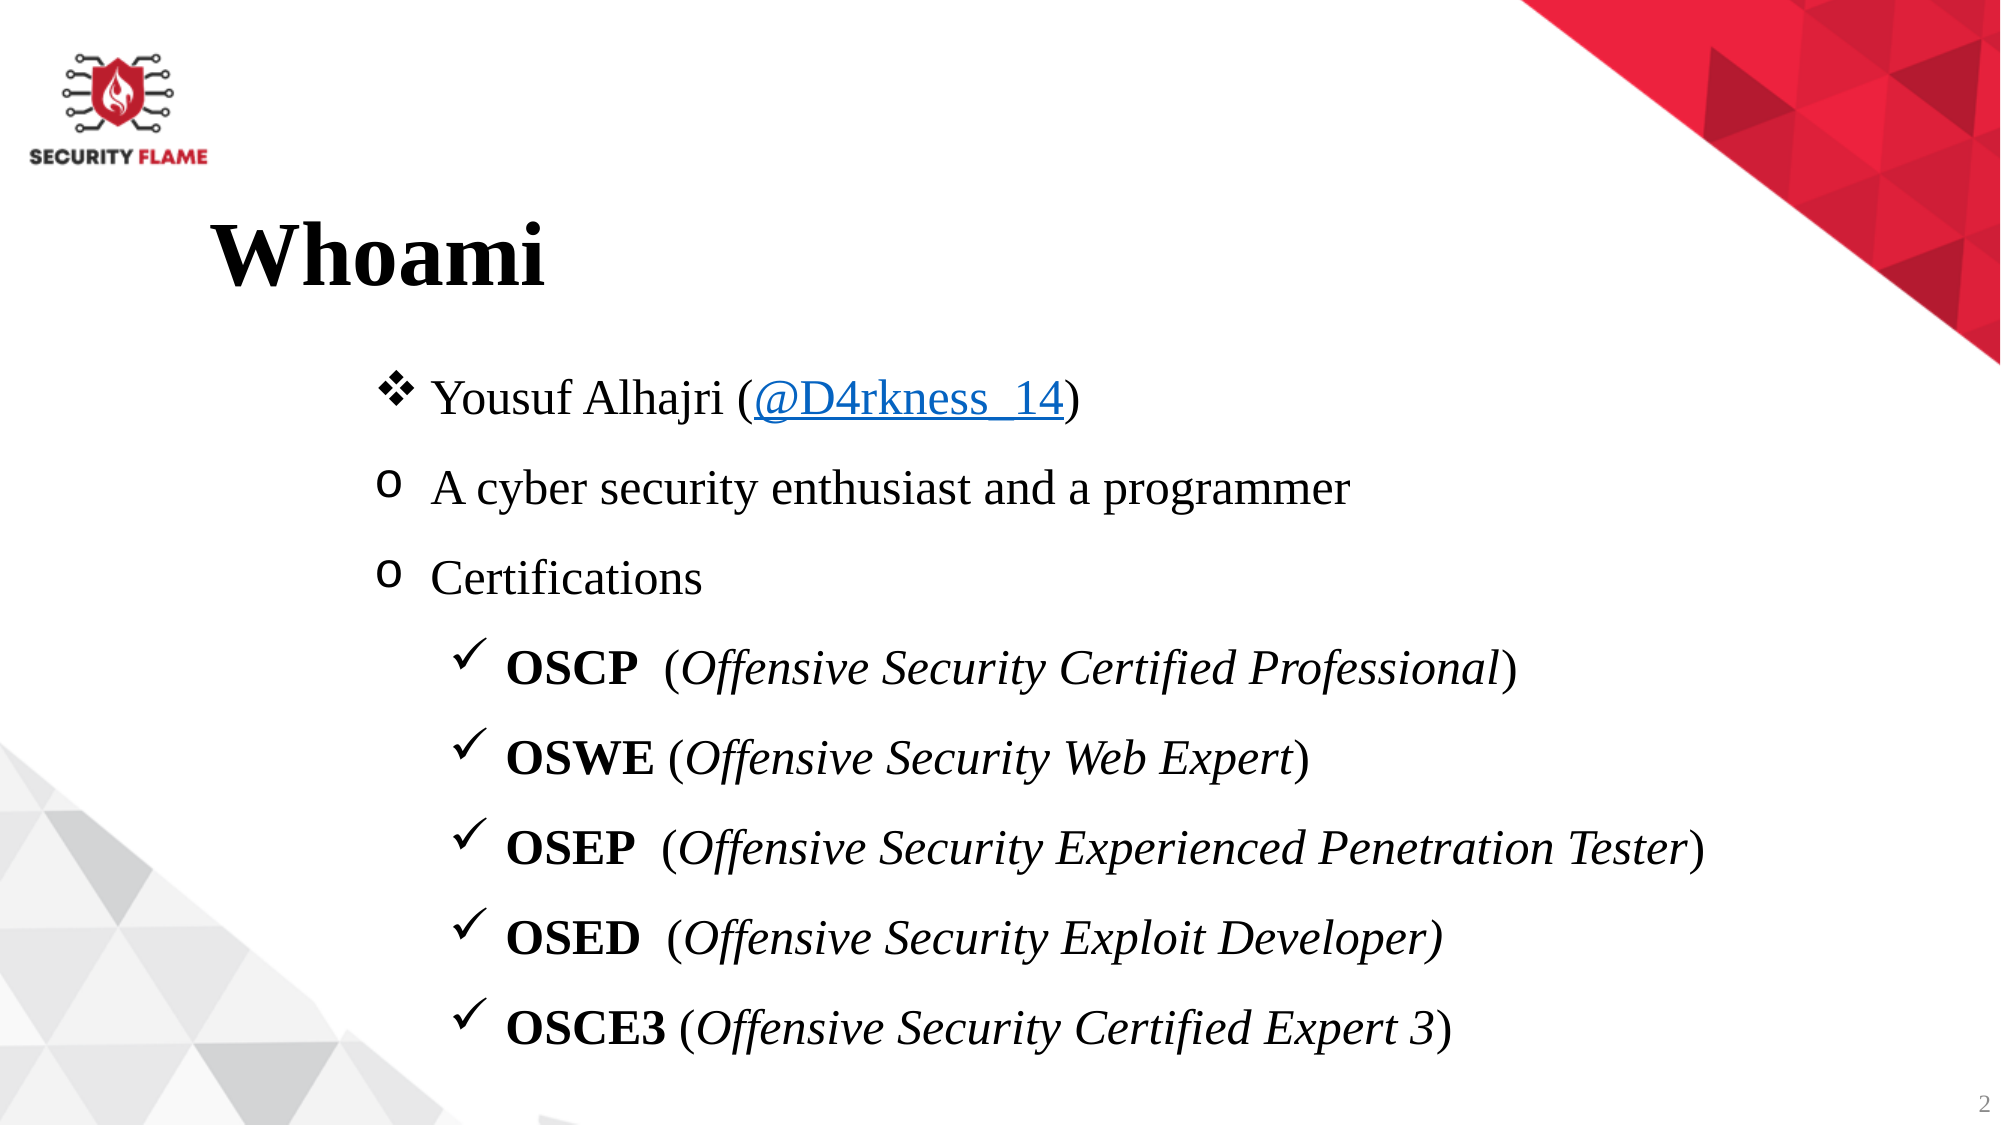

Whoami
Yousuf Alhajri (@D4rkness_14)
A cyber security enthusiast and a programmer
Certifications
OSCP  (Offensive Security Certified Professional)
OSWE (Offensive Security Web Expert)
OSEP  (Offensive Security Experienced Penetration Tester)
OSED  (Offensive Security Exploit Developer)
OSCE3 (Offensive Security Certified Expert 3)
2